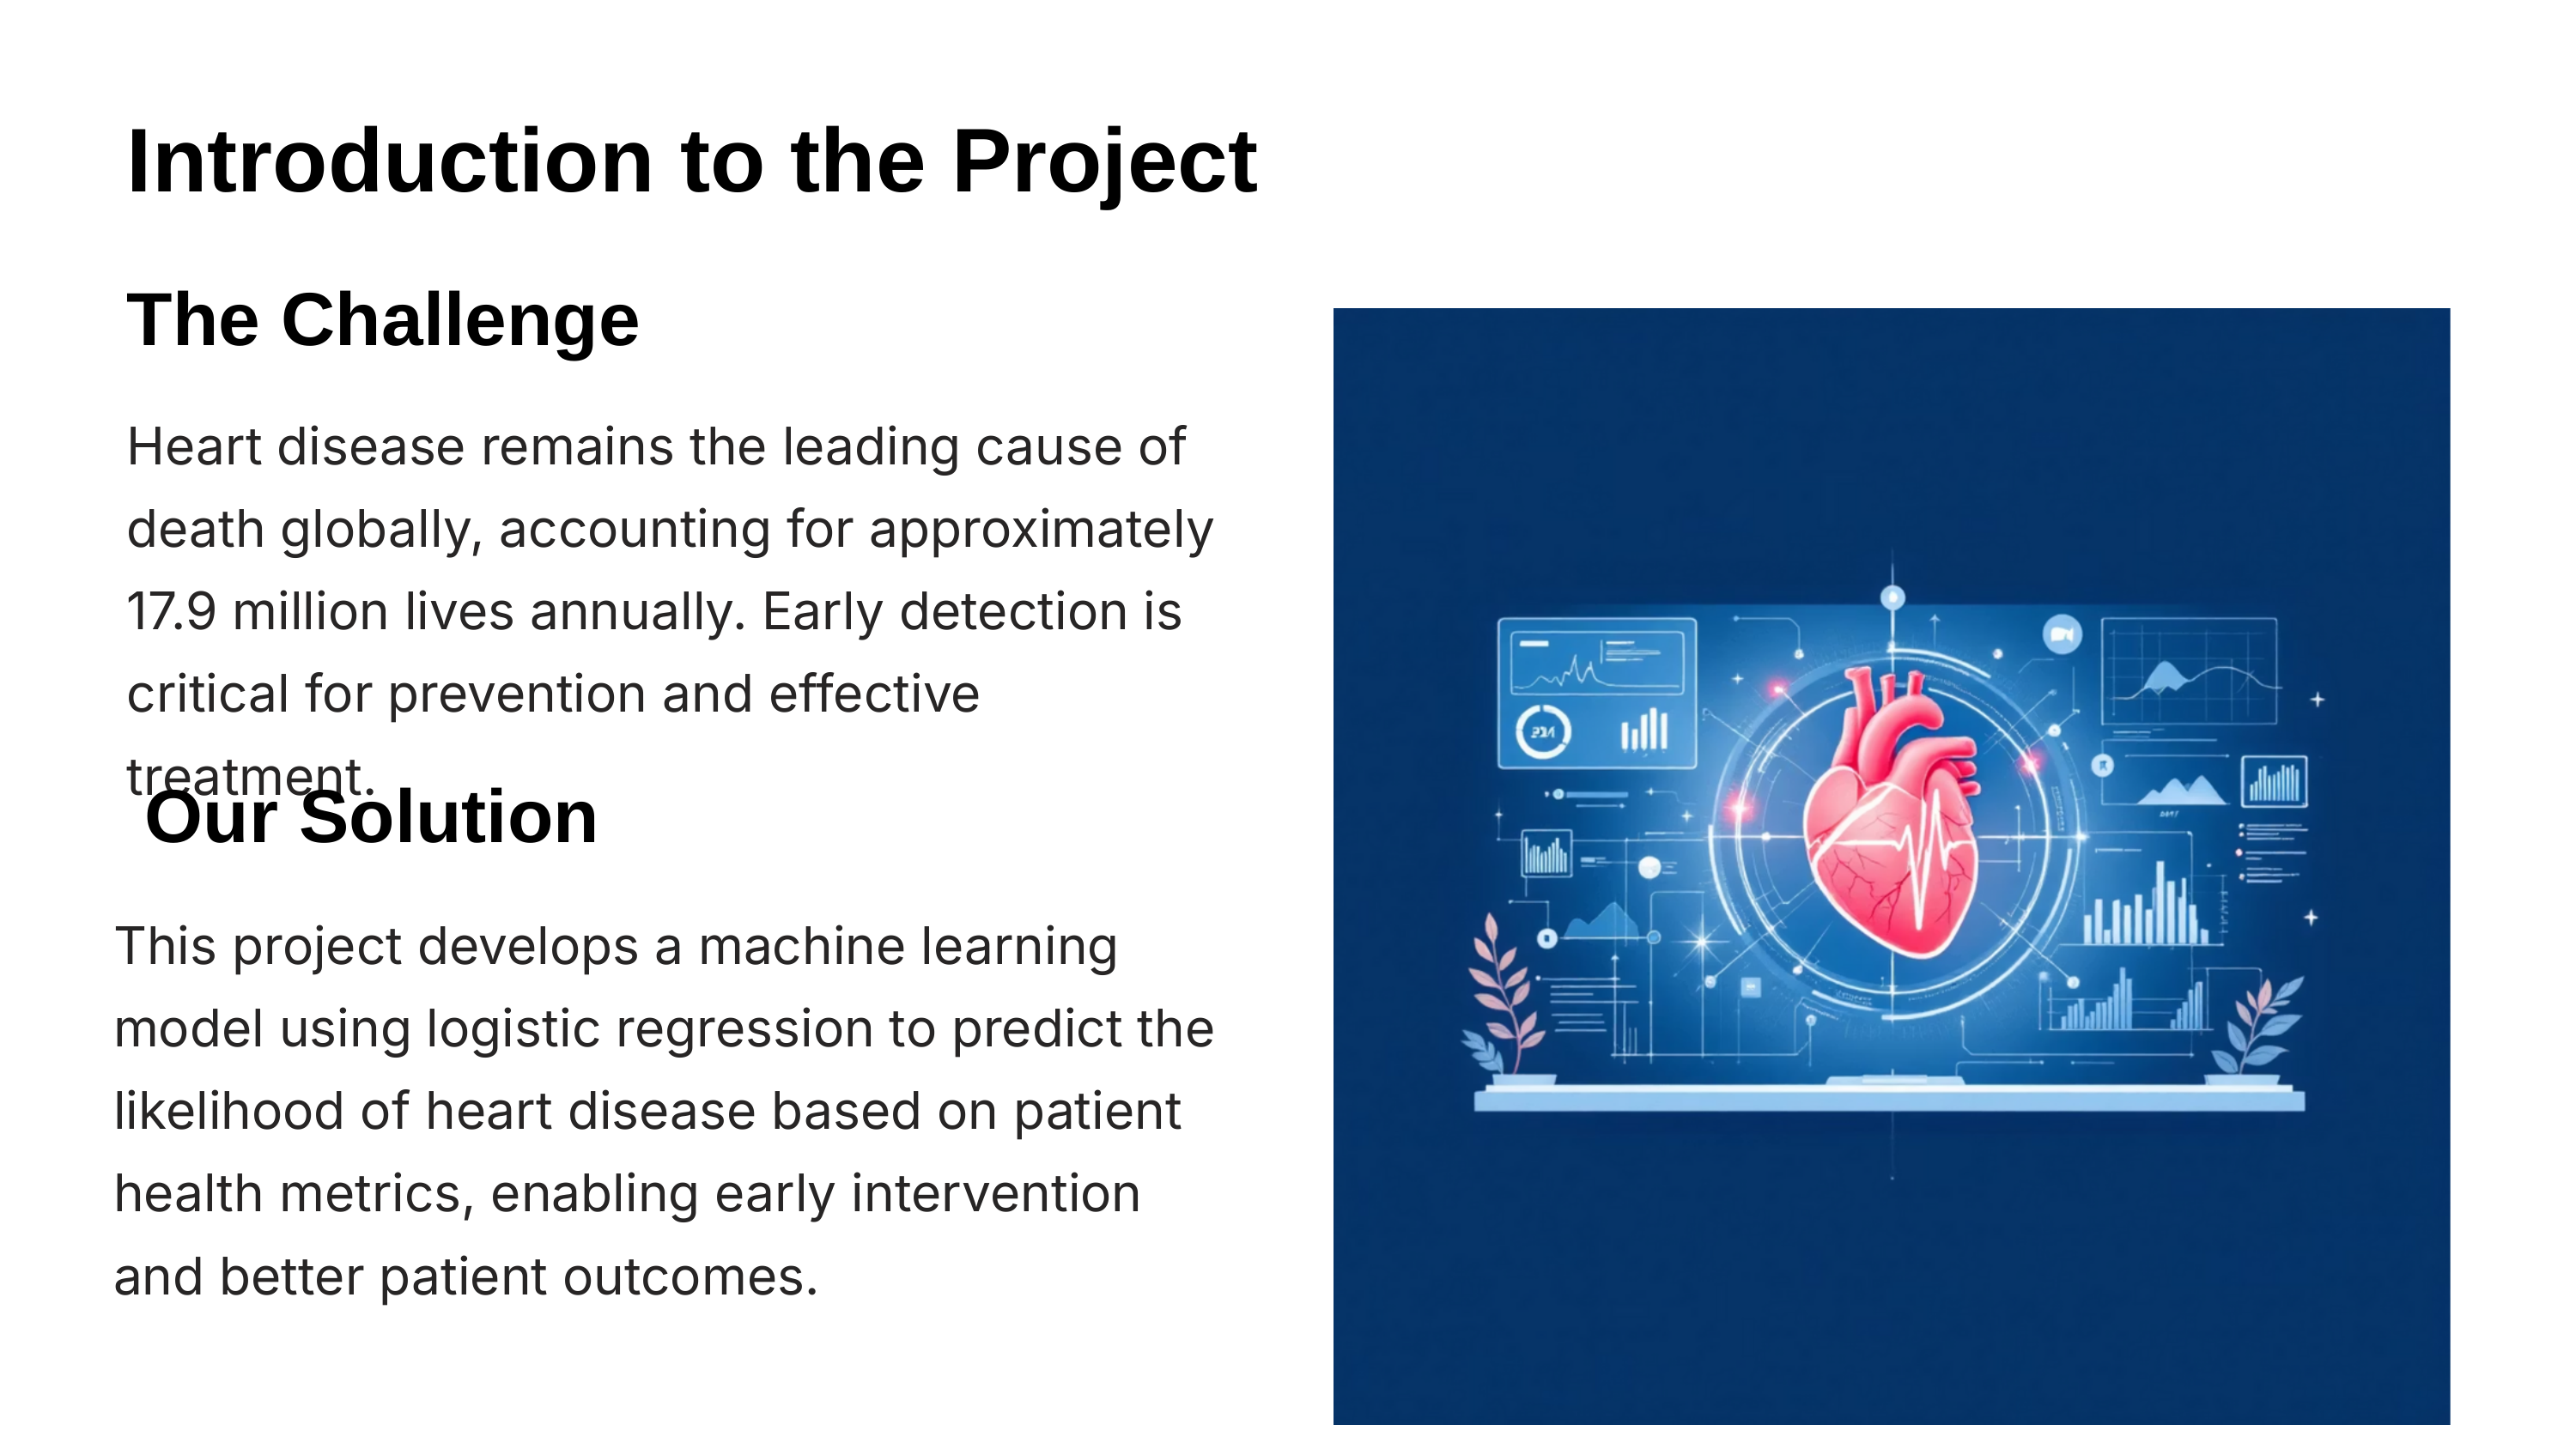

Introduction to the Project
The Challenge

Heart disease remains the leading cause of death globally, accounting for approximately 17.9 million lives annually. Early detection is critical for prevention and effective treatment.
Our Solution
This project develops a machine learning model using logistic regression to predict the likelihood of heart disease based on patient health metrics, enabling early intervention and better patient outcomes.